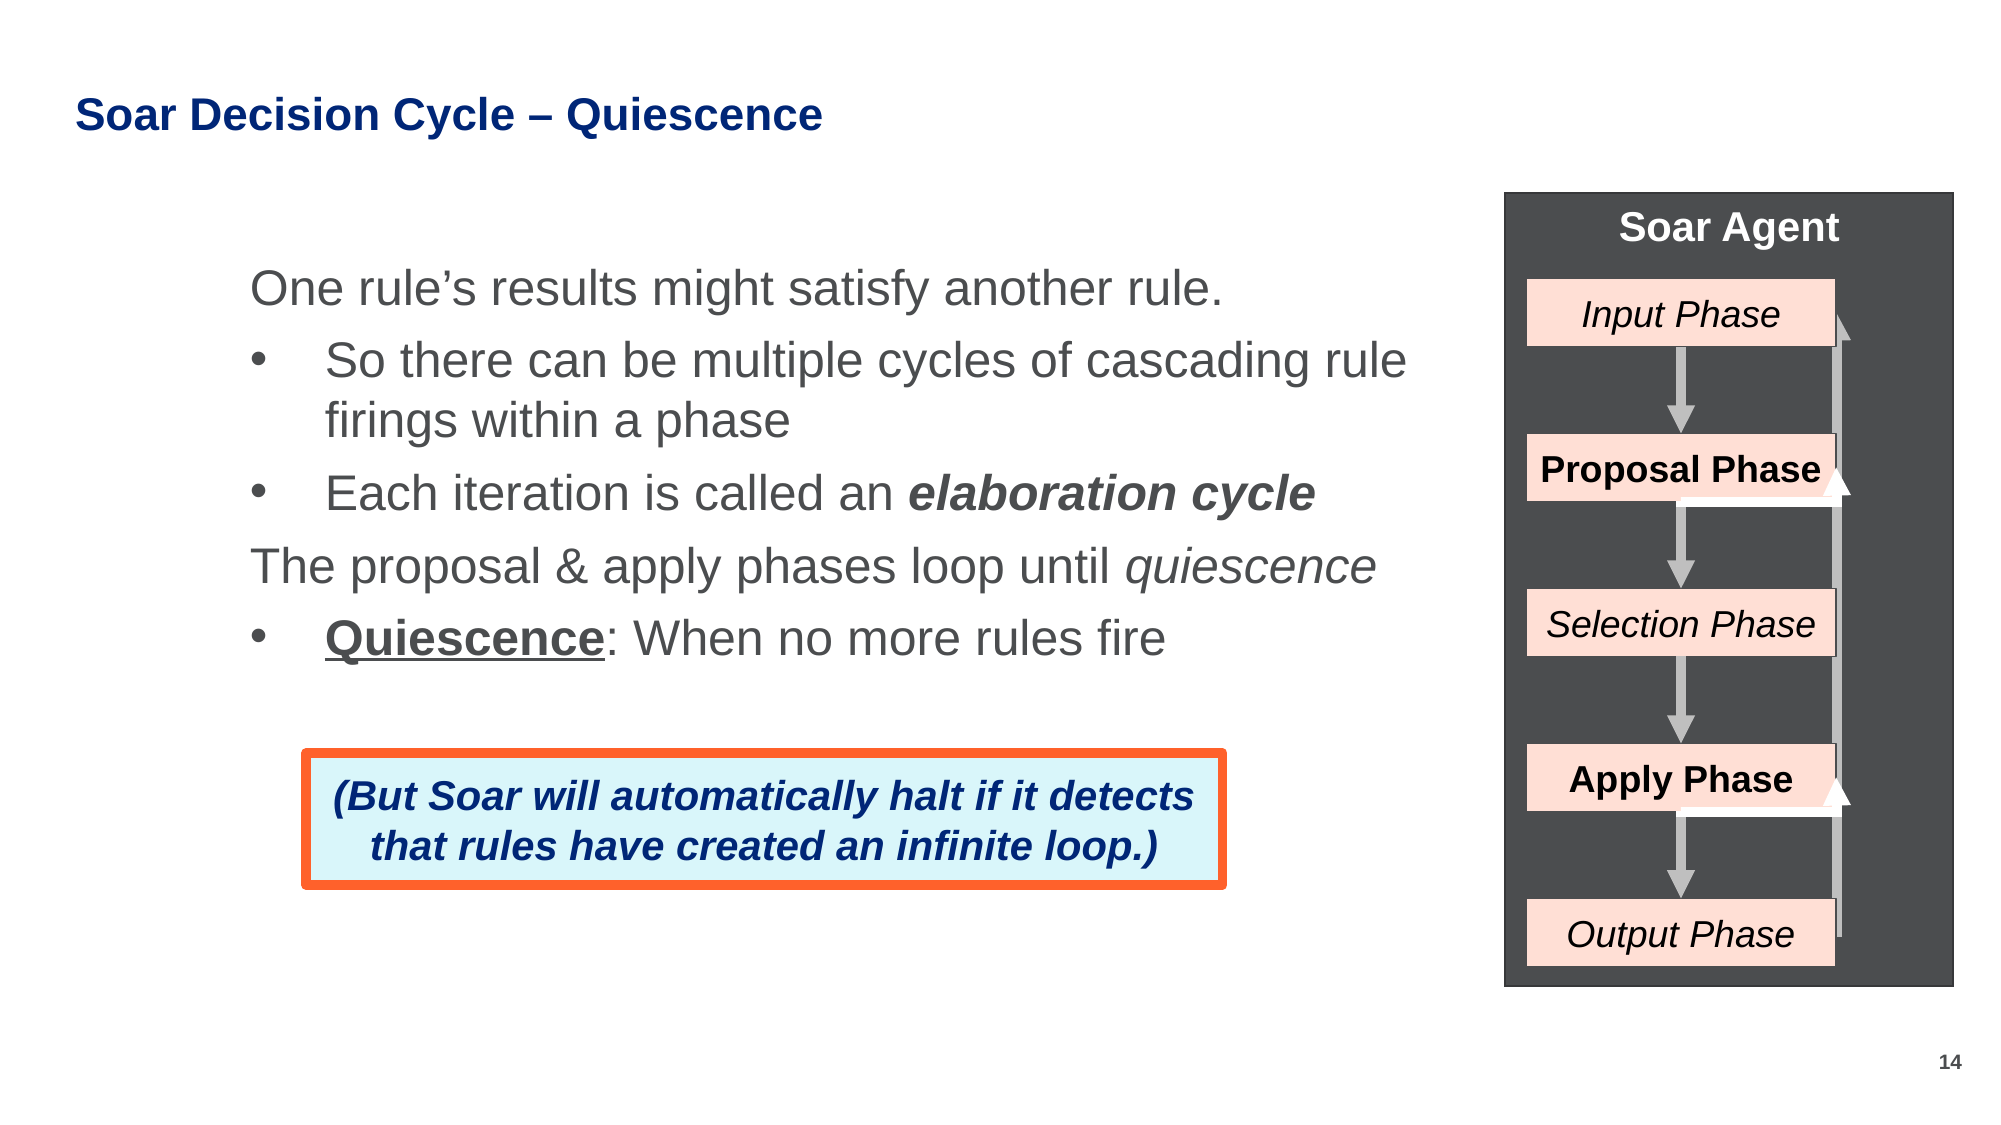

# Soar Decision Cycle – Quiescence
Soar Agent
Input Phase
Proposal Phase
Selection Phase
Apply Phase
Output Phase
One rule’s results might satisfy another rule.
So there can be multiple cycles of cascading rule firings within a phase
Each iteration is called an elaboration cycle
The proposal & apply phases loop until quiescence
Quiescence: When no more rules fire

(But Soar will automatically halt if it detects that rules have created an infinite loop.)